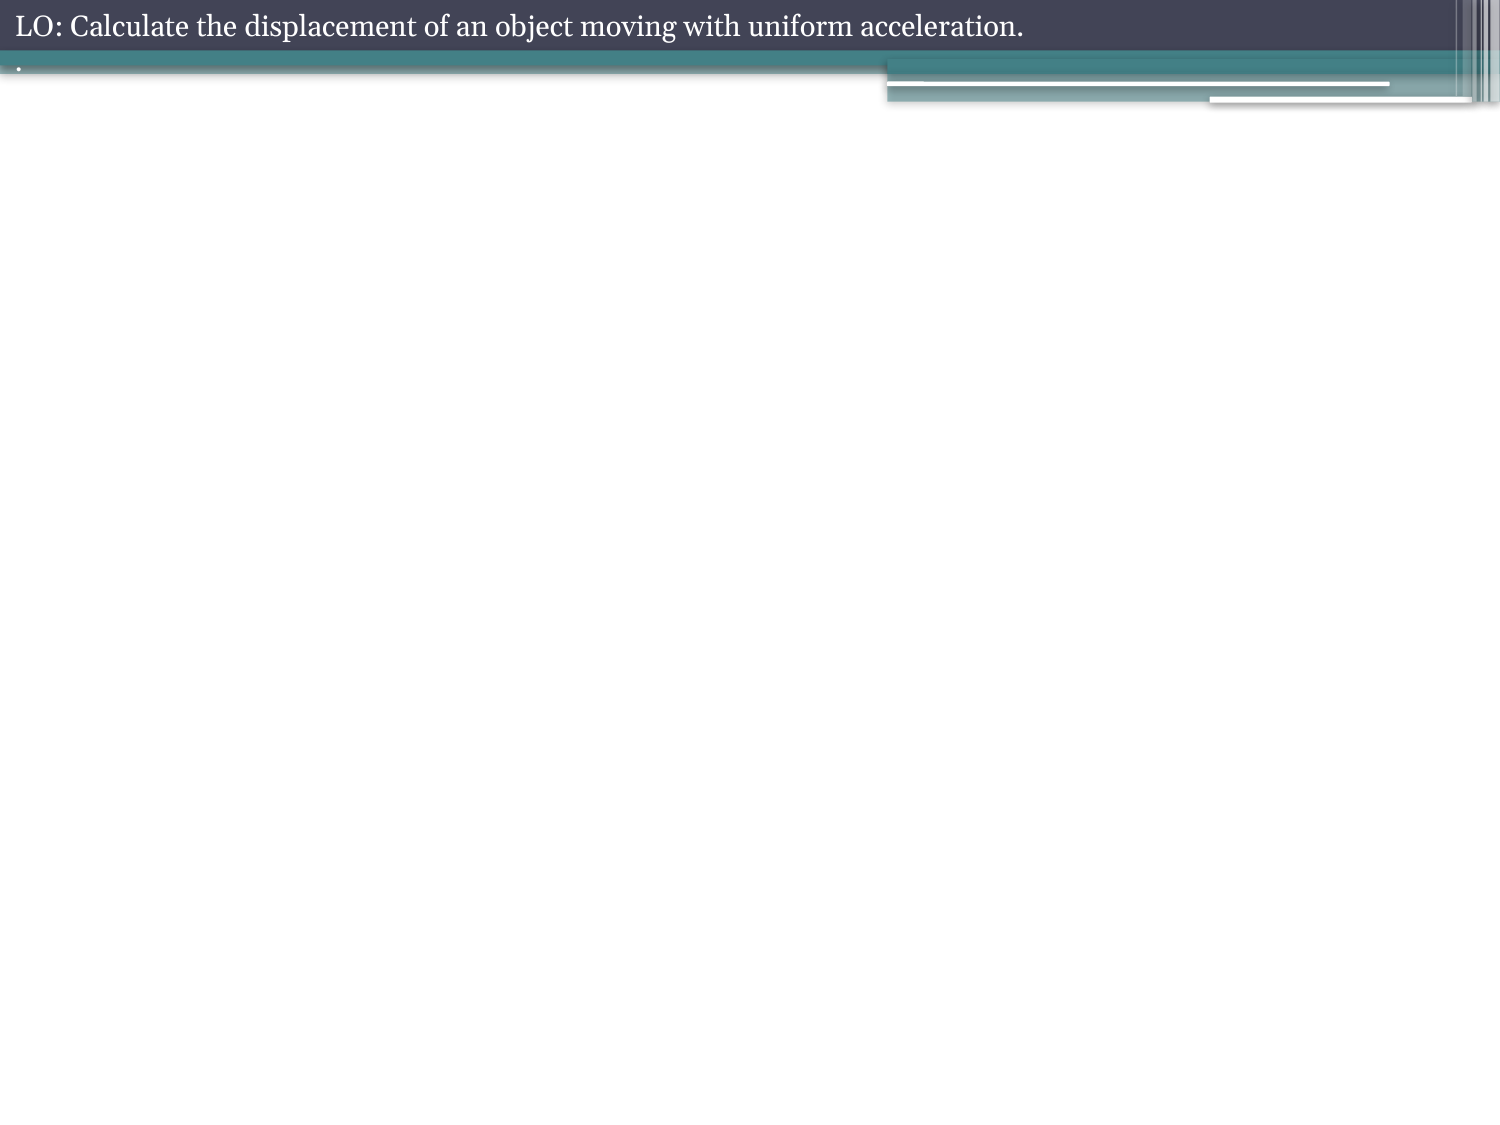

LO: Calculate the displacement of an object moving with uniform acceleration.
.
#